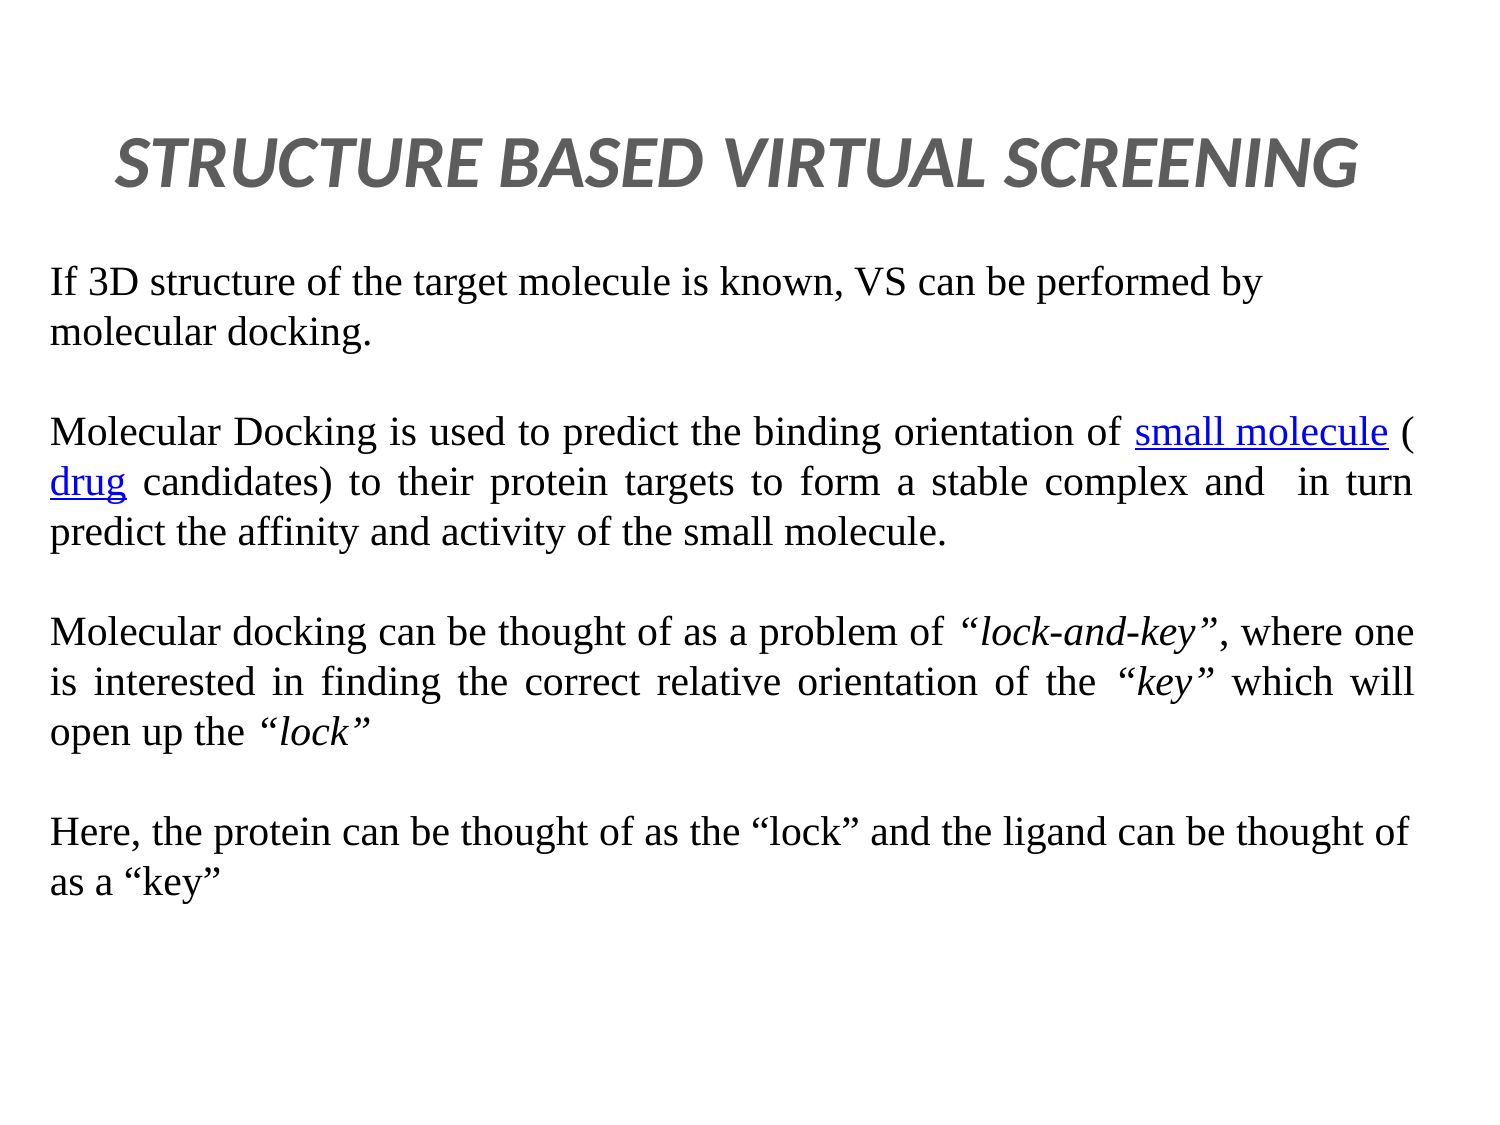

STRUCTURE BASED VIRTUAL SCREENING
If 3D structure of the target molecule is known, VS can be performed by molecular docking.

Molecular Docking is used to predict the binding orientation of small molecule (drug candidates) to their protein targets to form a stable complex and  in turn predict the affinity and activity of the small molecule.

Molecular docking can be thought of as a problem of “lock-and-key”, where one is interested in finding the correct relative orientation of the “key” which will open up the “lock”

Here, the protein can be thought of as the “lock” and the ligand can be thought of as a “key”